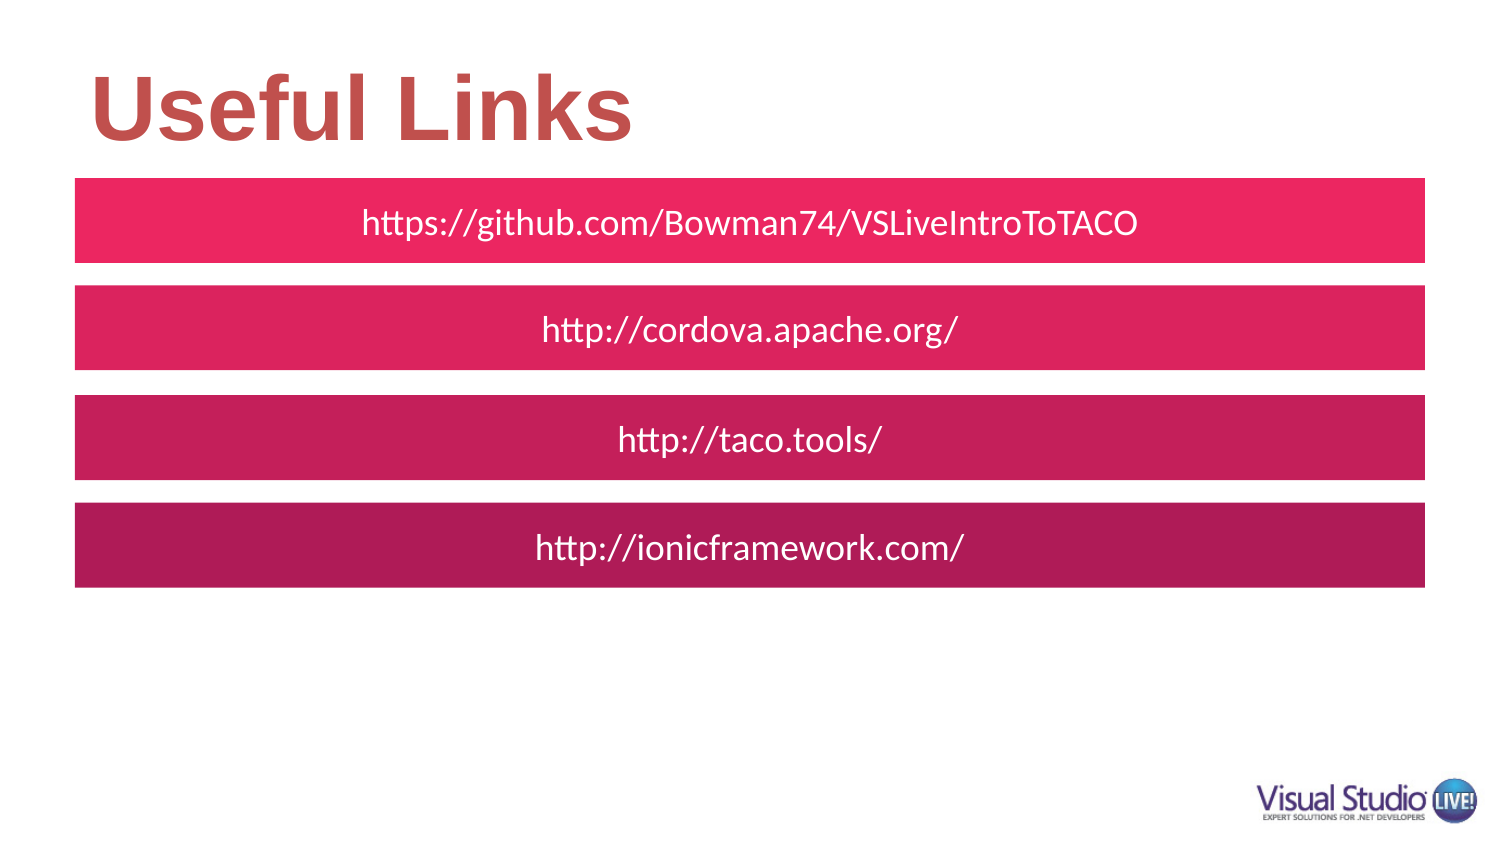

# Useful Links
https://github.com/Bowman74/VSLiveIntroToTACO
http://cordova.apache.org/
http://taco.tools/
http://ionicframework.com/